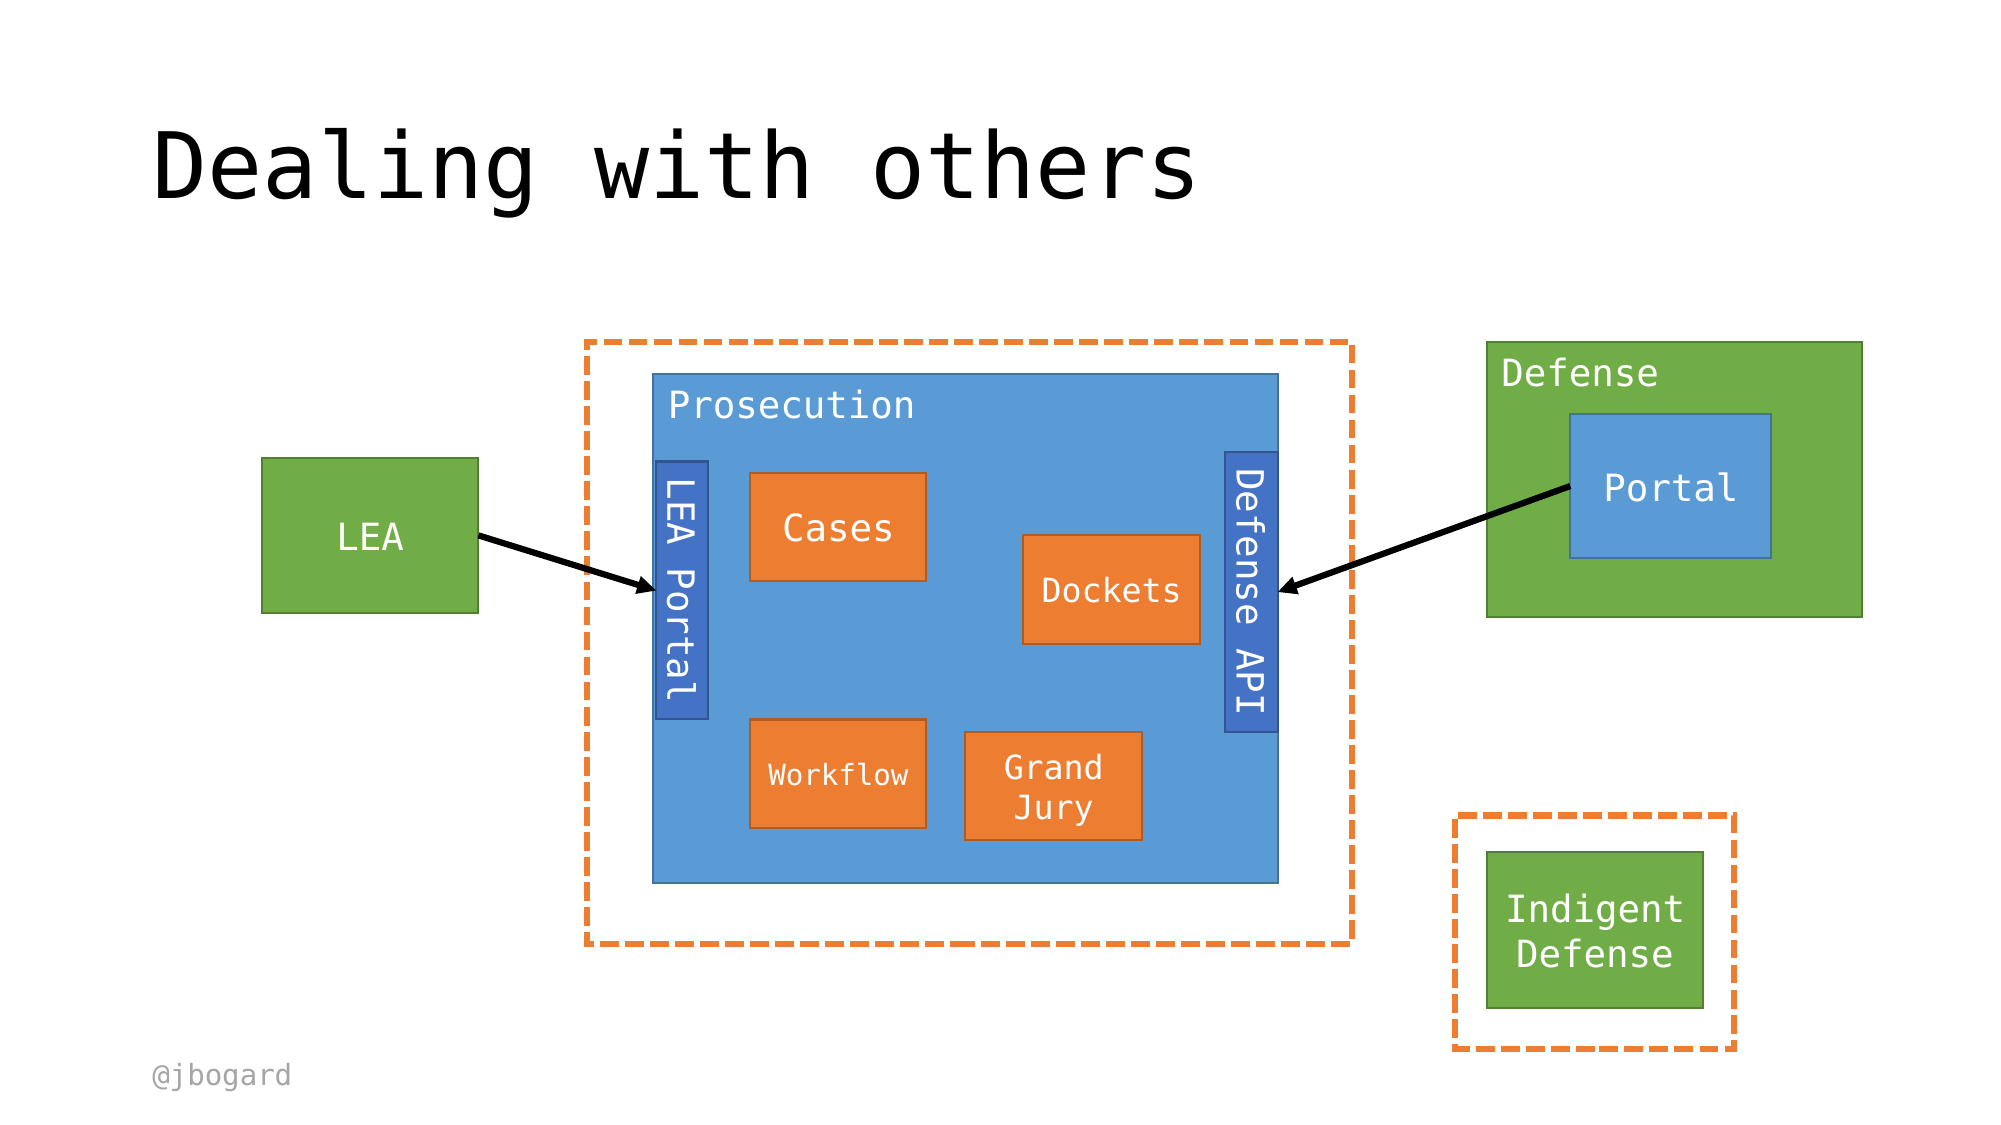

# Dealing with others

Defense
Prosecution
Portal
Defense API
LEA
LEA Portal
Cases
Dockets
Workflow
Grand Jury

Indigent Defense